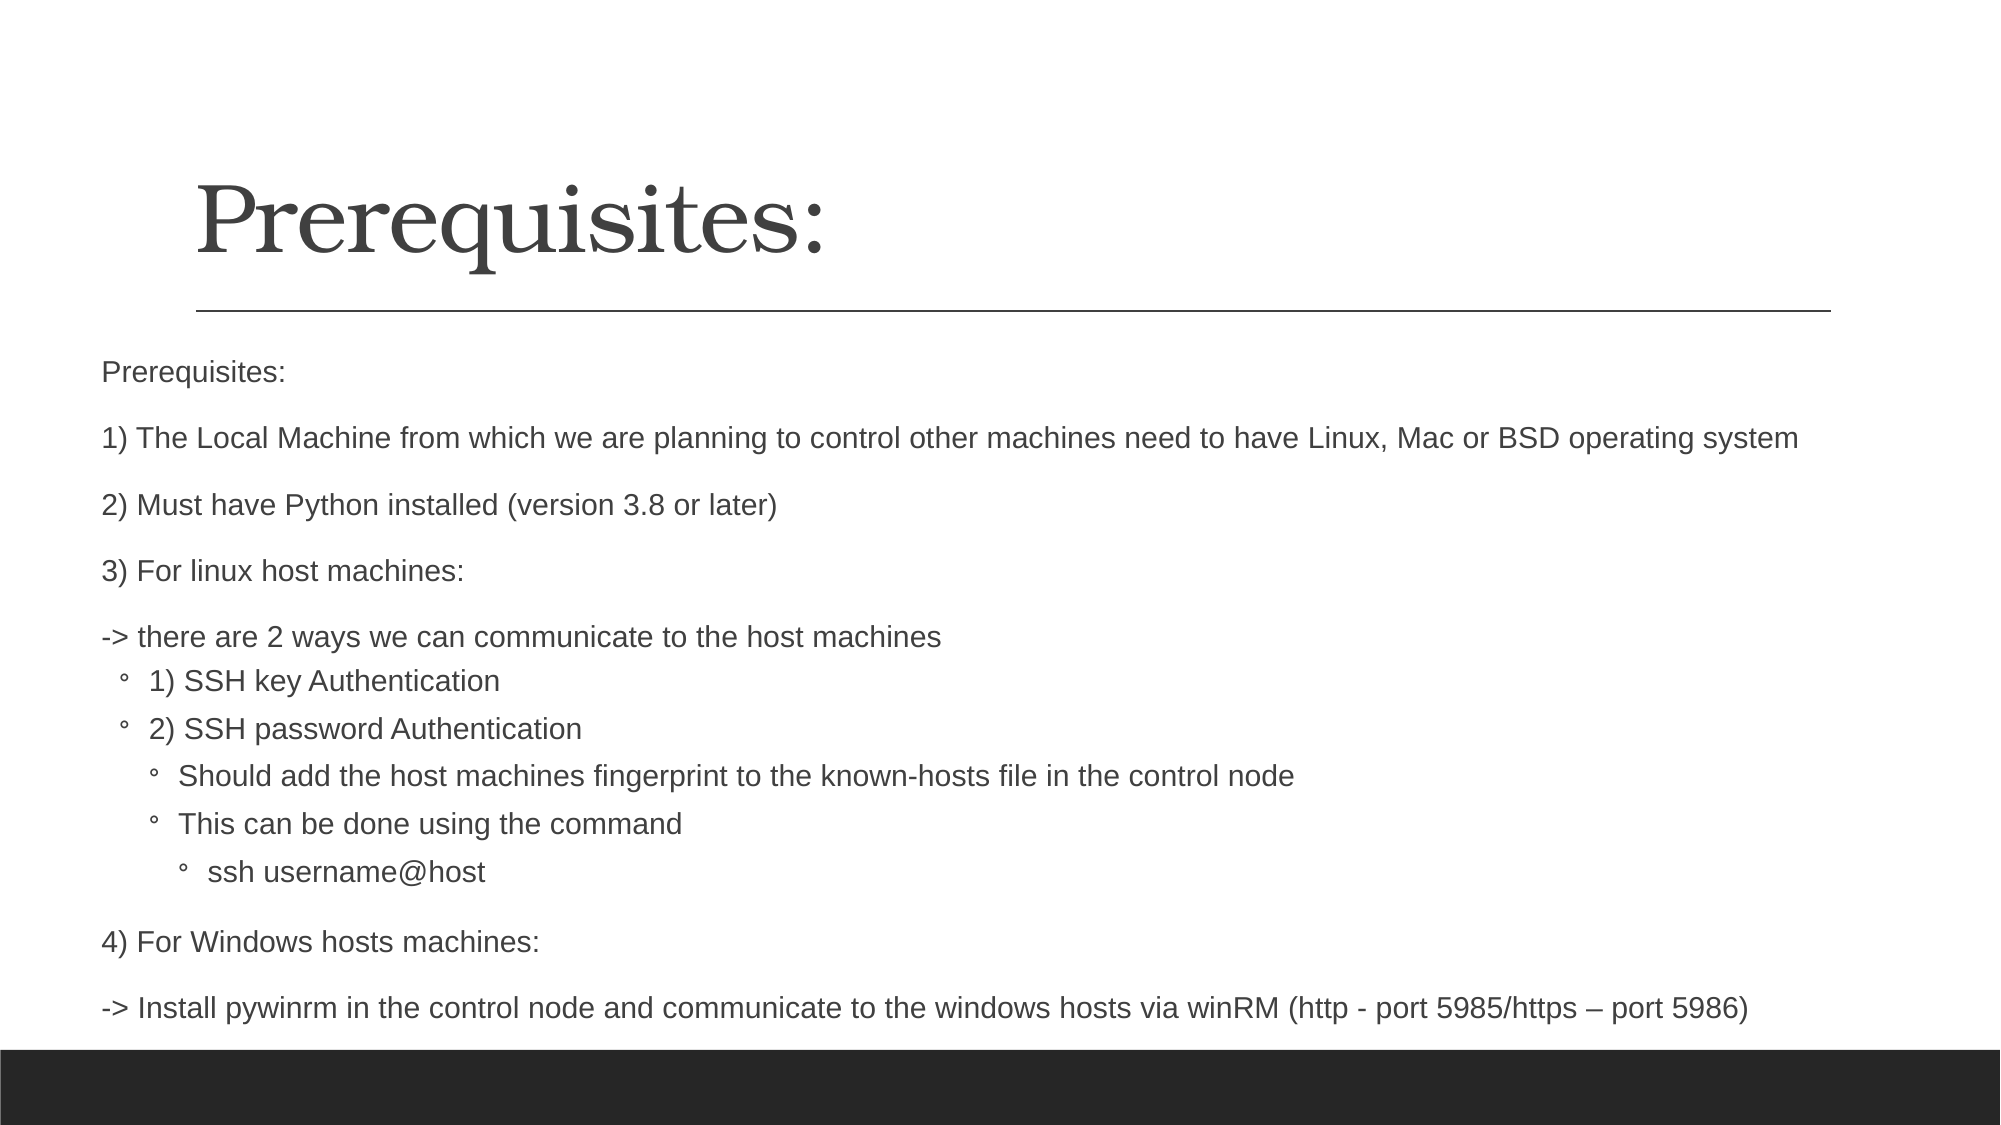

# Prerequisites:
Prerequisites:
1) The Local Machine from which we are planning to control other machines need to have Linux, Mac or BSD operating system
2) Must have Python installed (version 3.8 or later)
3) For linux host machines:
-> there are 2 ways we can communicate to the host machines
1) SSH key Authentication
2) SSH password Authentication
Should add the host machines fingerprint to the known-hosts file in the control node
This can be done using the command
ssh username@host
4) For Windows hosts machines:
-> Install pywinrm in the control node and communicate to the windows hosts via winRM (http - port 5985/https – port 5986)